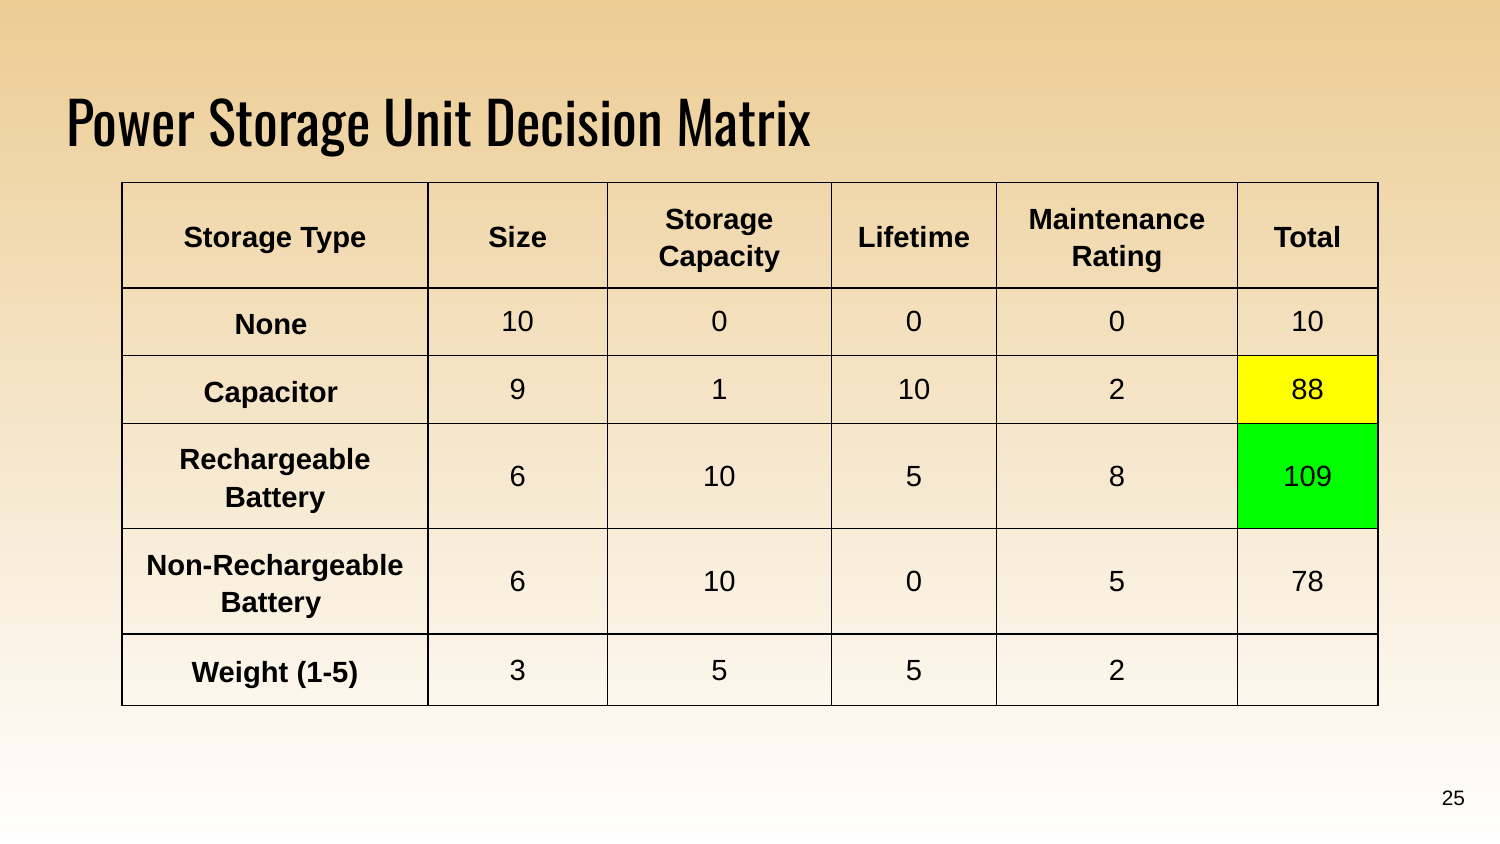

# Power Storage Unit Decision Matrix
| Storage Type | Size | Storage Capacity | Lifetime | Maintenance Rating | Total |
| --- | --- | --- | --- | --- | --- |
| None | 10 | 0 | 0 | 0 | 10 |
| Capacitor | 9 | 1 | 10 | 2 | 88 |
| Rechargeable Battery | 6 | 10 | 5 | 8 | 109 |
| Non-Rechargeable Battery | 6 | 10 | 0 | 5 | 78 |
| Weight (1-5) | 3 | 5 | 5 | 2 |  |
25